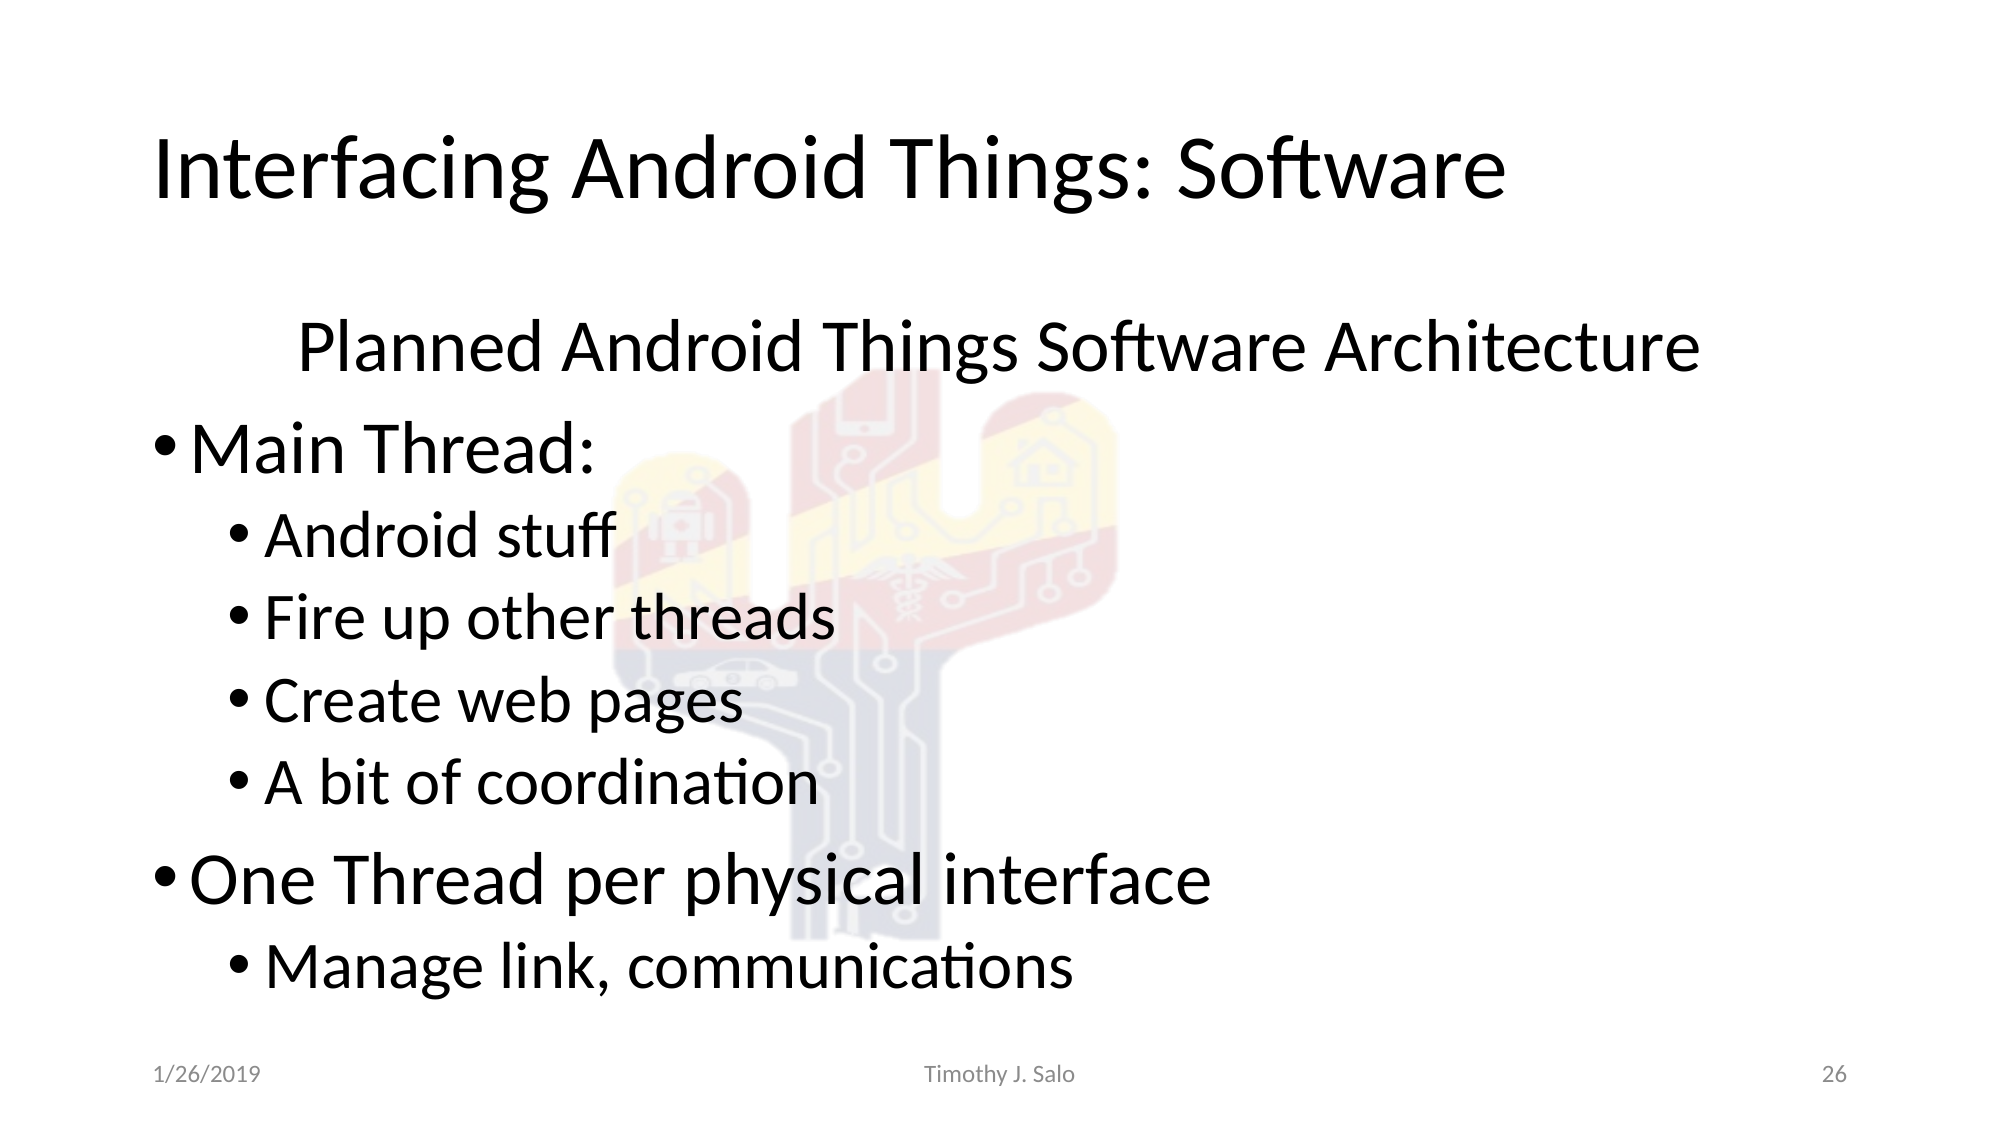

# Interfacing Android Things: Software
Planned Android Things Software Architecture
Main Thread:
Android stuff
Fire up other threads
Create web pages
A bit of coordination
One Thread per physical interface
Manage link, communications
1/26/2019
Timothy J. Salo
26